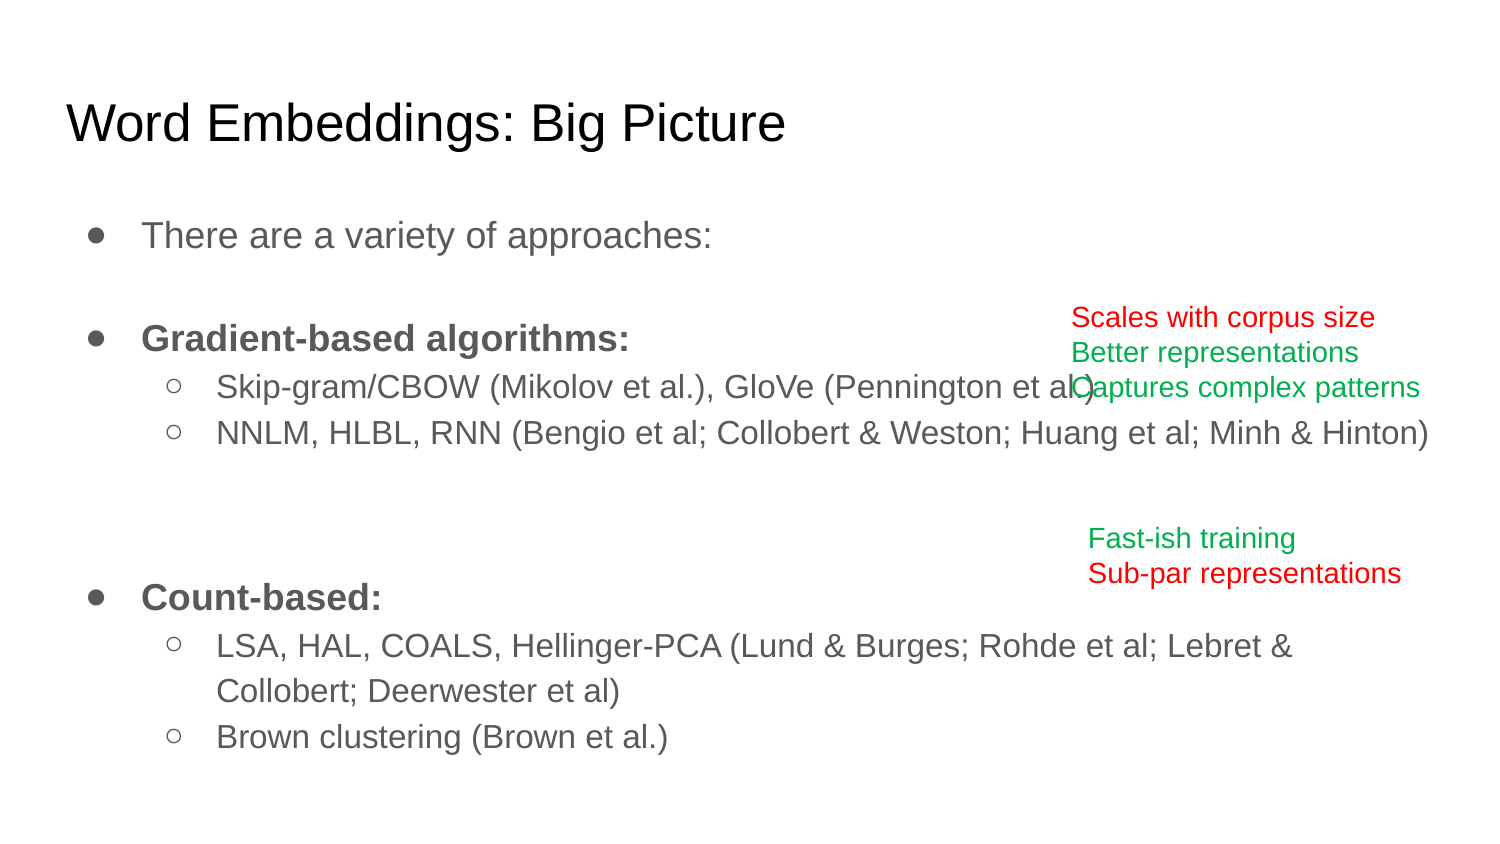

# Word Embeddings: Big Picture
There are a variety of approaches:

Gradient-based algorithms:
Skip-gram/CBOW (Mikolov et al.), GloVe (Pennington et al.)
NNLM, HLBL, RNN (Bengio et al; Collobert & Weston; Huang et al; Minh & Hinton)

Count-based:
LSA, HAL, COALS, Hellinger-PCA (Lund & Burges; Rohde et al; Lebret & Collobert; Deerwester et al)
Brown clustering (Brown et al.)

Scales with corpus size
Better representations Captures complex patterns
Fast-ish training
Sub-par representations